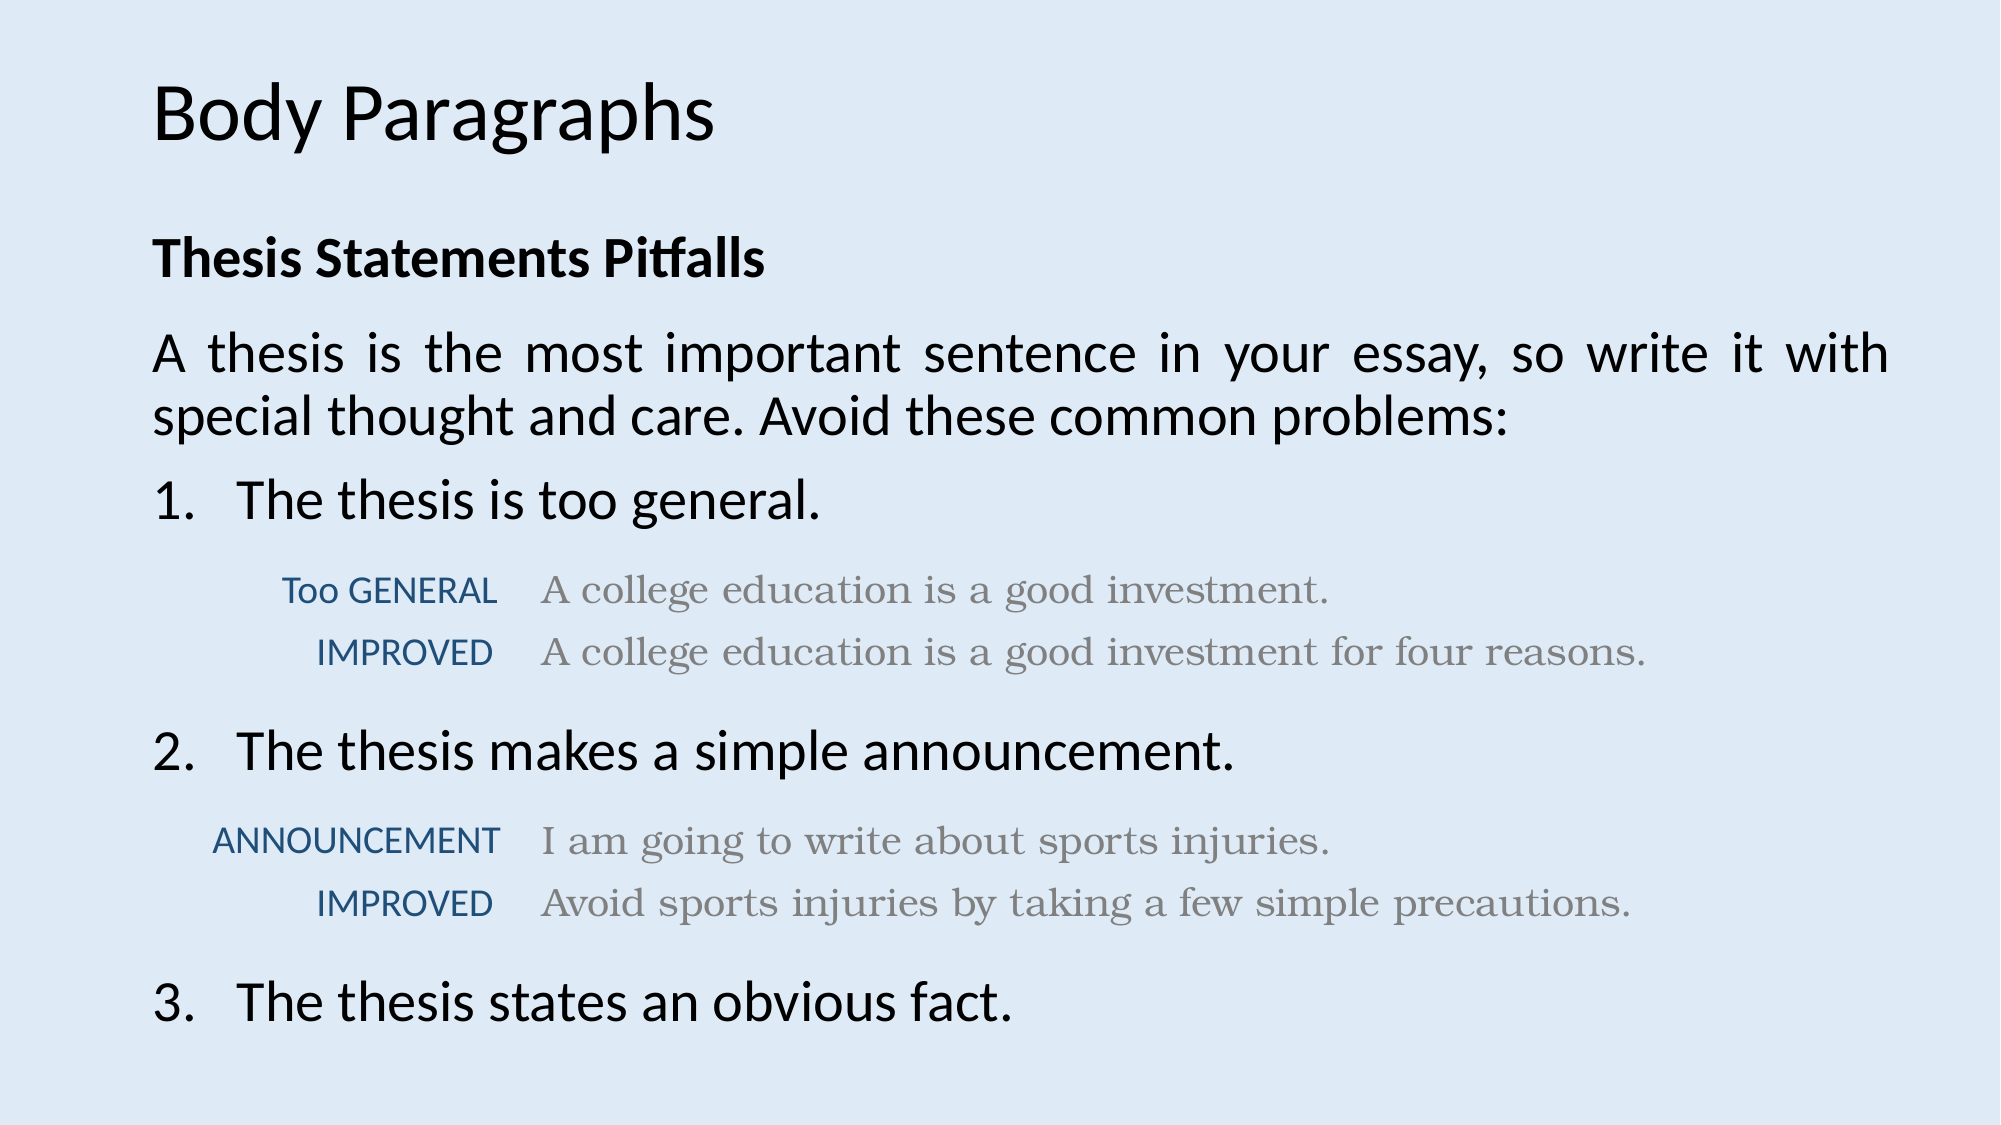

# Body Paragraphs
Thesis Statements Pitfalls
A thesis is the most important sentence in your essay, so write it with special thought and care. Avoid these common problems:
The thesis is too general.

The thesis makes a simple announcement.

The thesis states an obvious fact.

Too GENERAL
A college education is a good investment.
IMPROVED
A college education is a good investment for four reasons.
ANNOUNCEMENT
I am going to write about sports injuries.
IMPROVED
Avoid sports injuries by taking a few simple precautions.